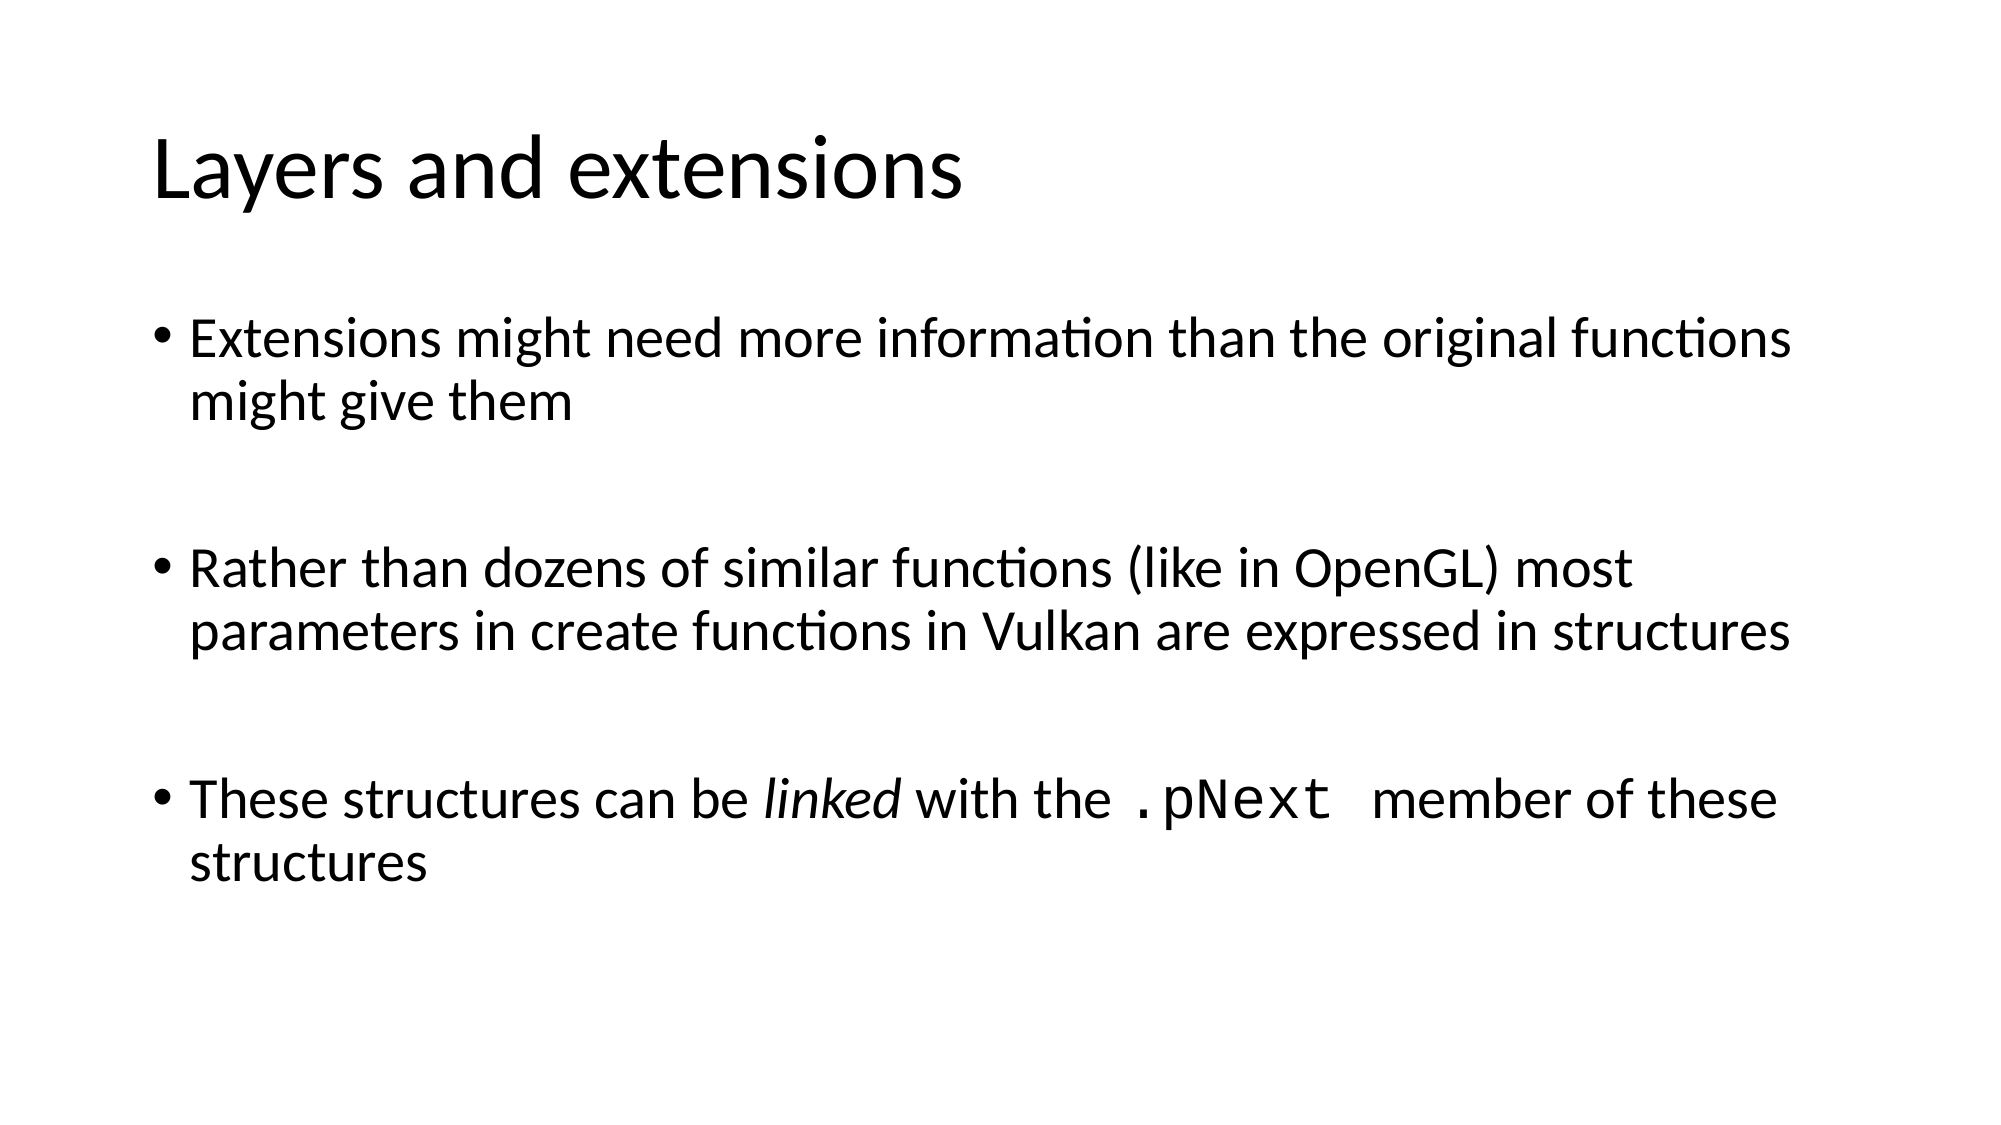

# Layers and extensions
Extensions might need more information than the original functions might give them

Rather than dozens of similar functions (like in OpenGL) most parameters in create functions in Vulkan are expressed in structures

These structures can be linked with the .pNext member of these structures